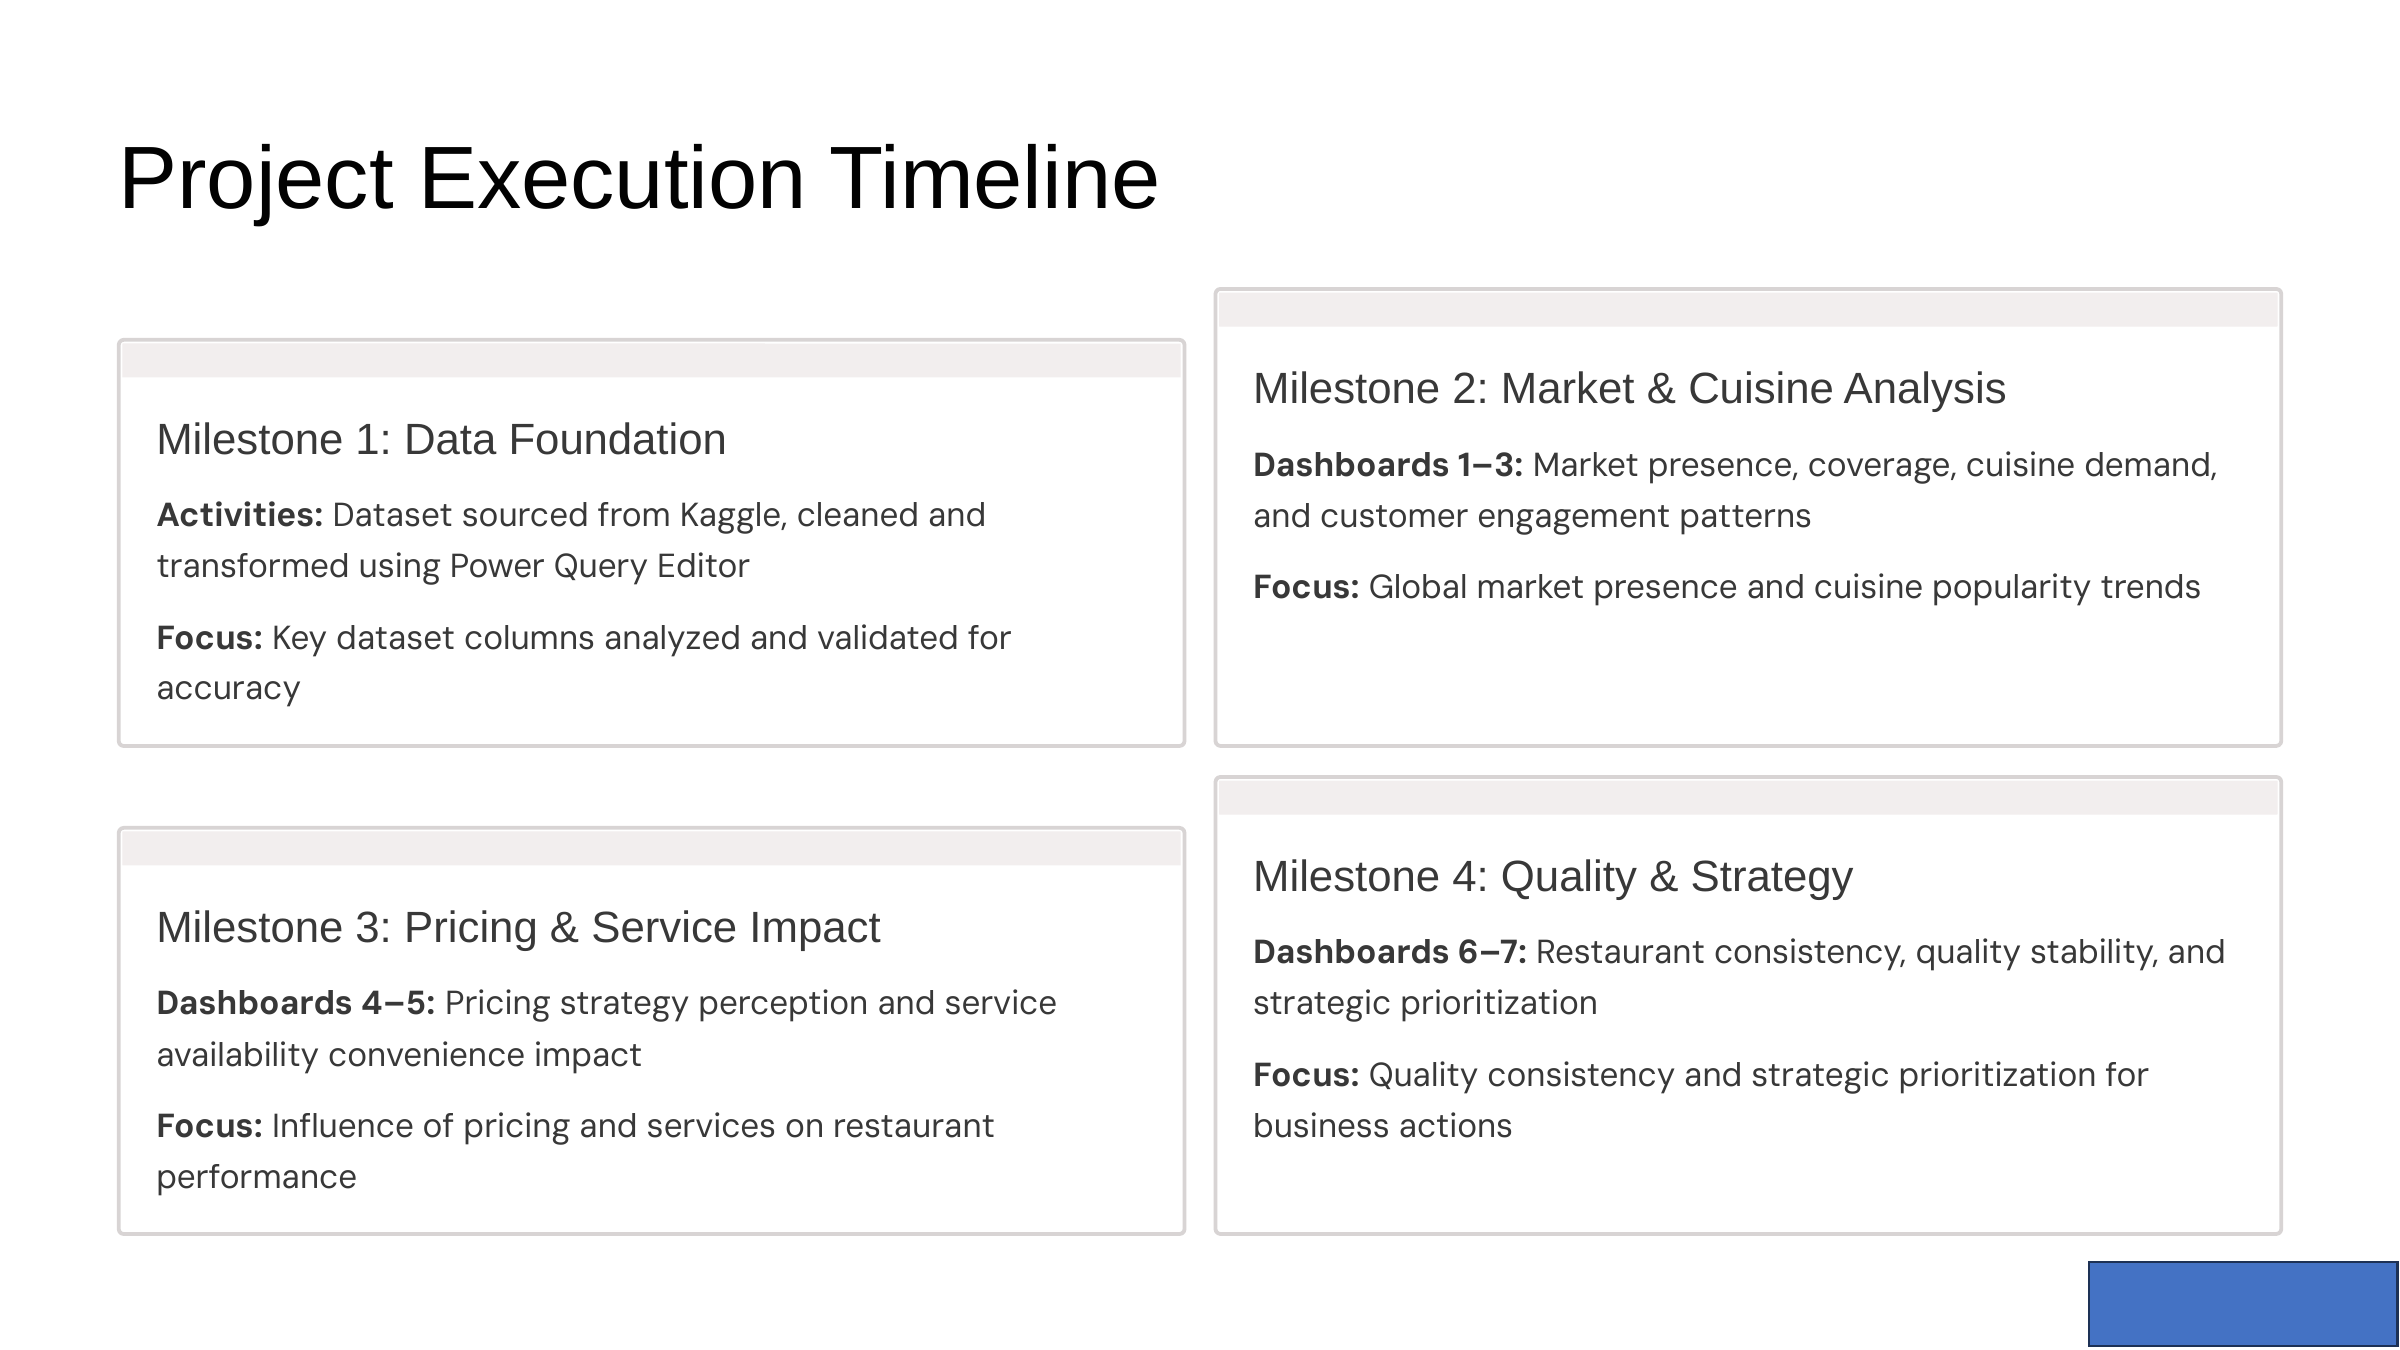

Project Execution Timeline

Milestone 2: Market & Cuisine Analysis
Milestone 1: Data Foundation
Dashboards 1–3: Market presence, coverage, cuisine demand, and customer engagement patterns
Activities: Dataset sourced from Kaggle, cleaned and transformed using Power Query Editor
Focus: Global market presence and cuisine popularity trends
Focus: Key dataset columns analyzed and validated for accuracy

Milestone 4: Quality & Strategy
Milestone 3: Pricing & Service Impact
Dashboards 6–7: Restaurant consistency, quality stability, and strategic prioritization
Dashboards 4–5: Pricing strategy perception and service availability convenience impact
Focus: Quality consistency and strategic prioritization for business actions
Focus: Influence of pricing and services on restaurant performance